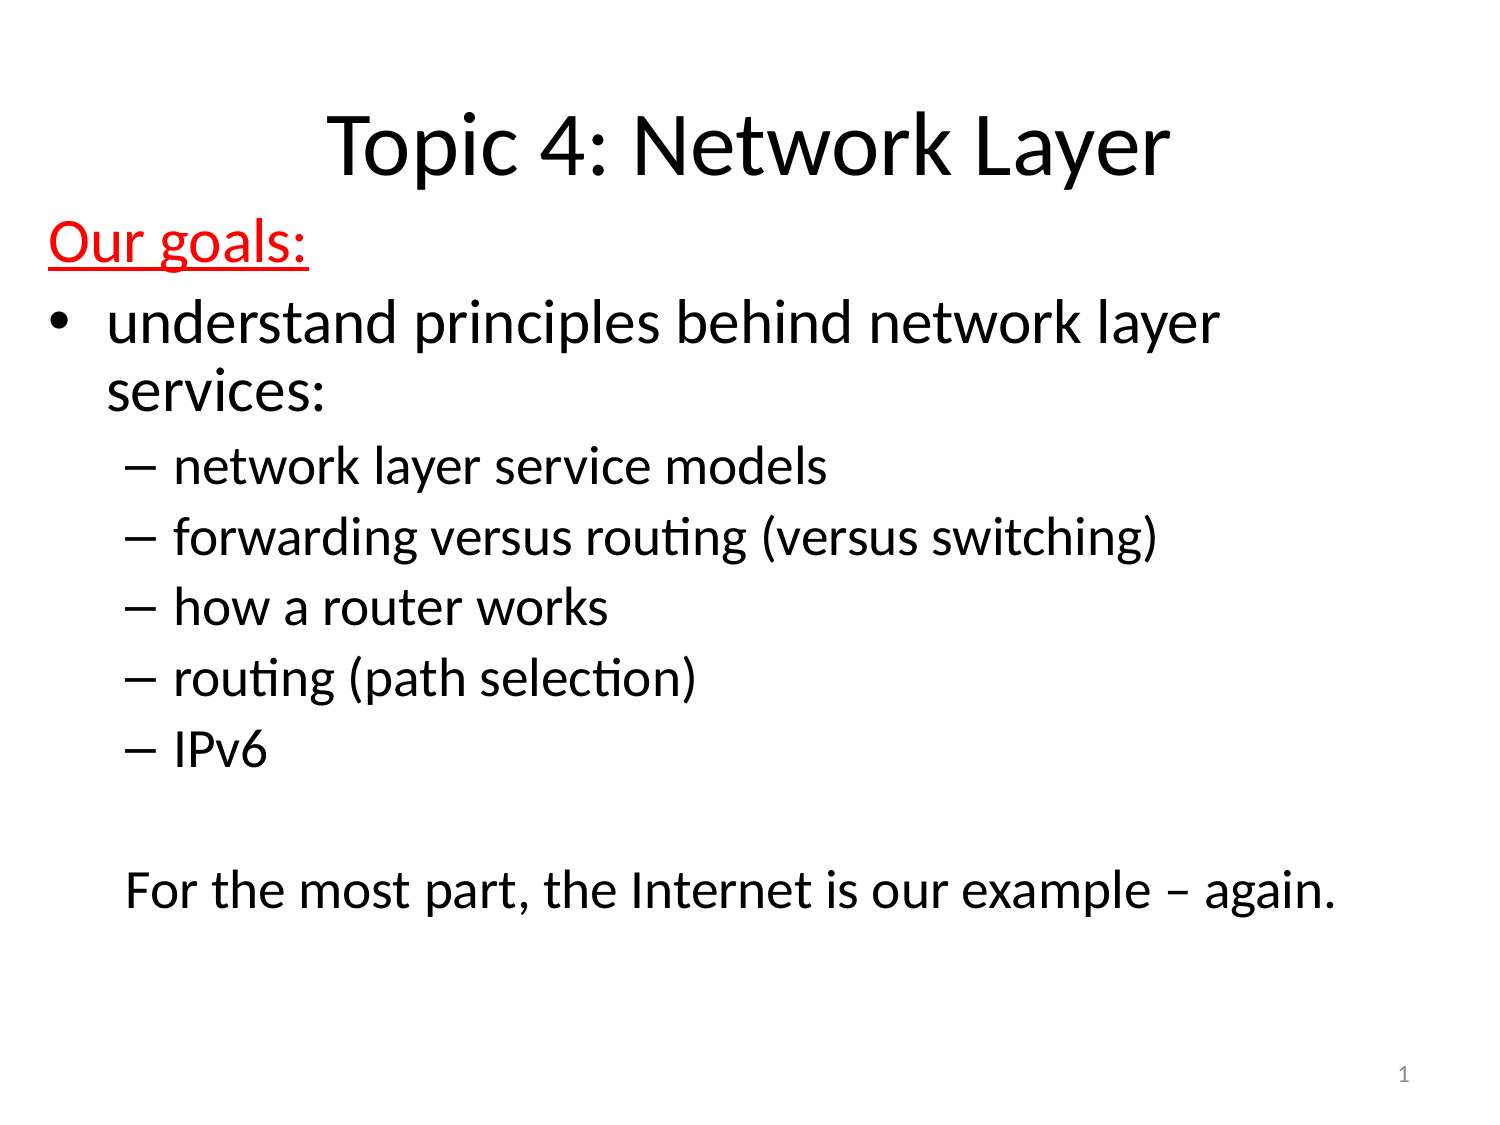

# Topic 4: Network Layer
Our goals:
understand principles behind network layer services:
network layer service models
forwarding versus routing (versus switching)
how a router works
routing (path selection)
IPv6

For the most part, the Internet is our example – again.
1